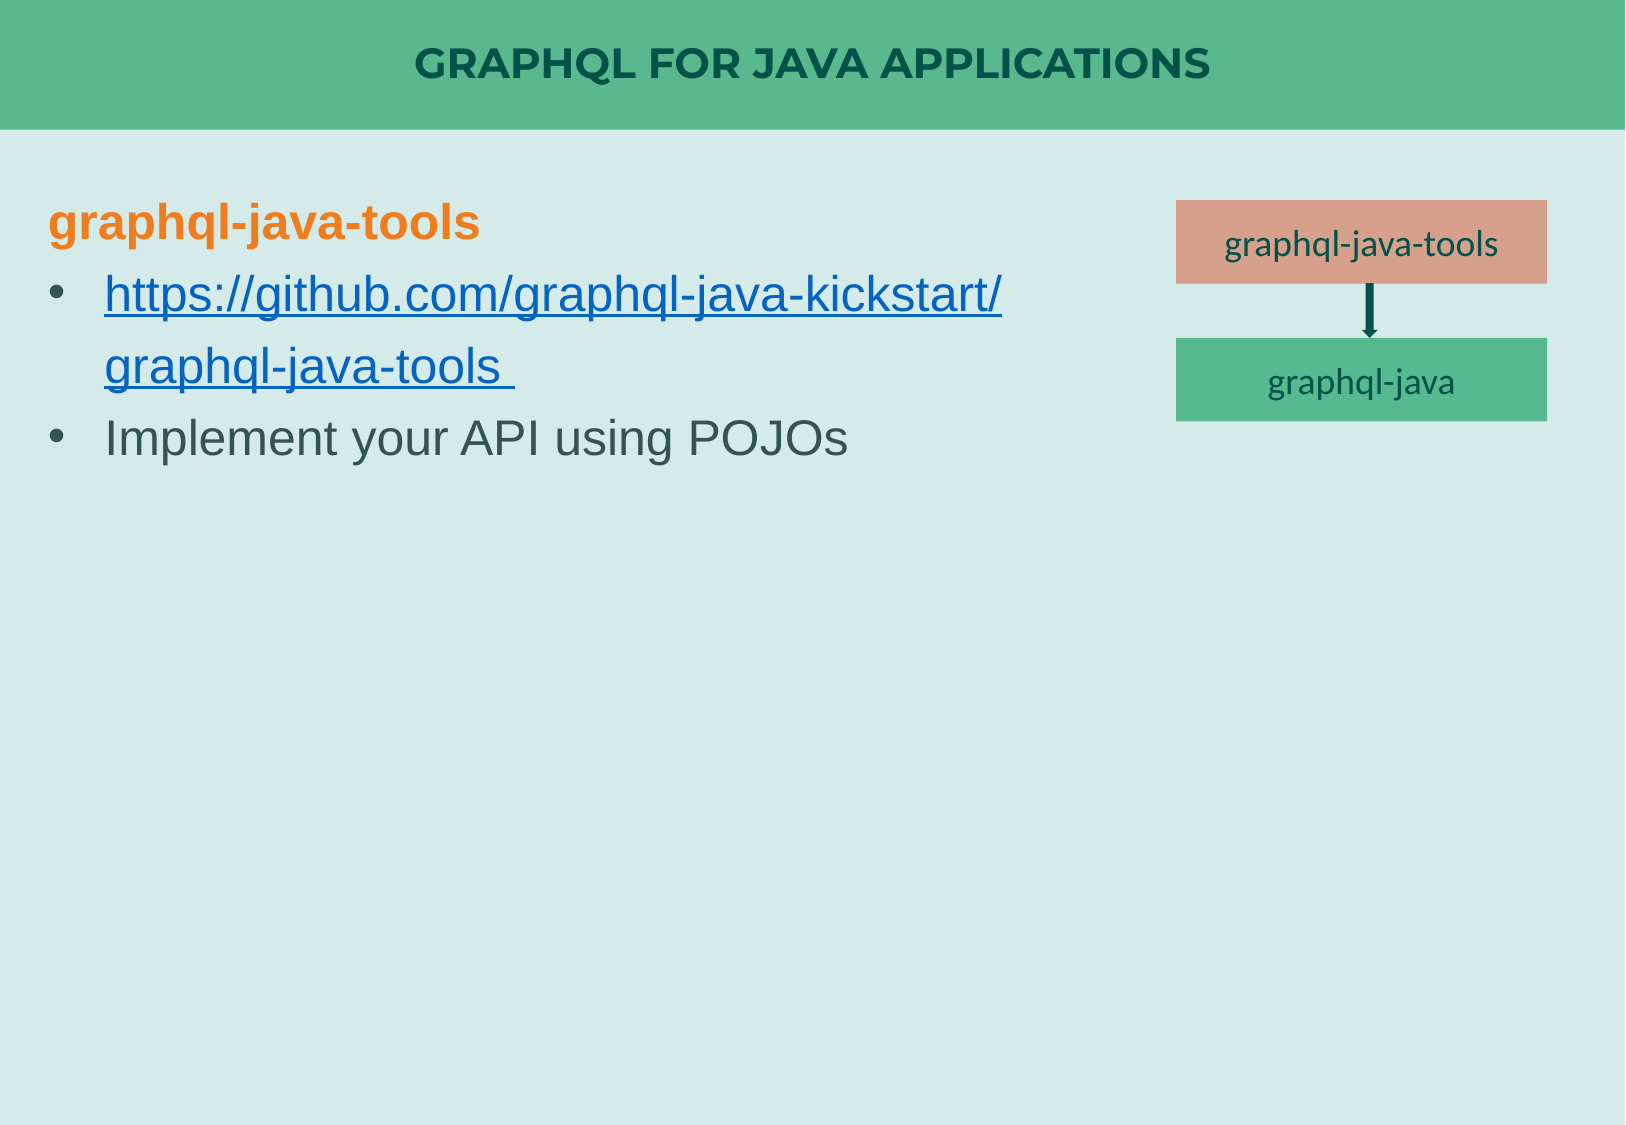

# GraphQL For Java applications
graphql-java-tools
https://github.com/graphql-java-kickstart/graphql-java-tools
Implement your API using POJOs
graphql-java-tools

graphql-java